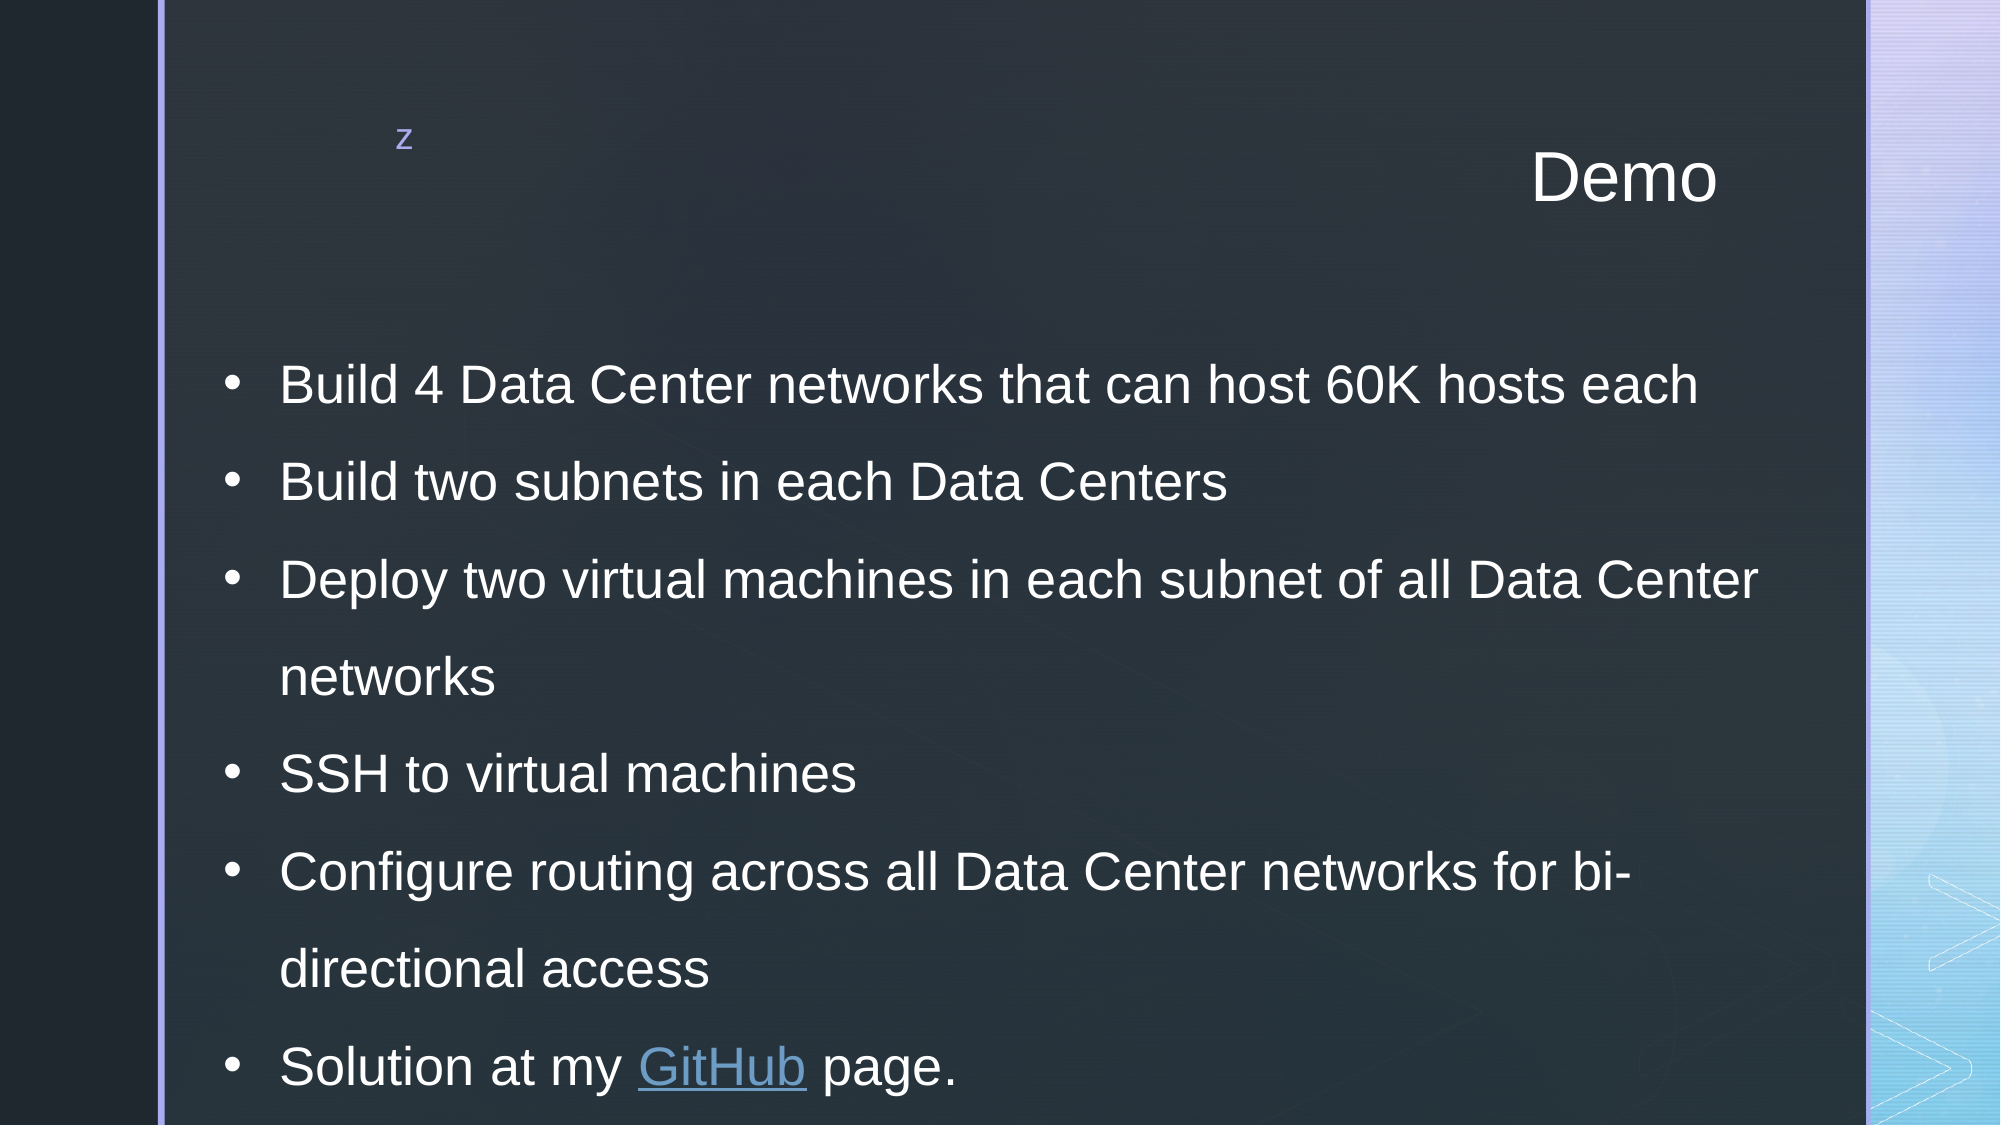

# Demo
Build 4 Data Center networks that can host 60K hosts each
Build two subnets in each Data Centers
Deploy two virtual machines in each subnet of all Data Center networks
SSH to virtual machines
Configure routing across all Data Center networks for bi-directional access
Solution at my GitHub page.